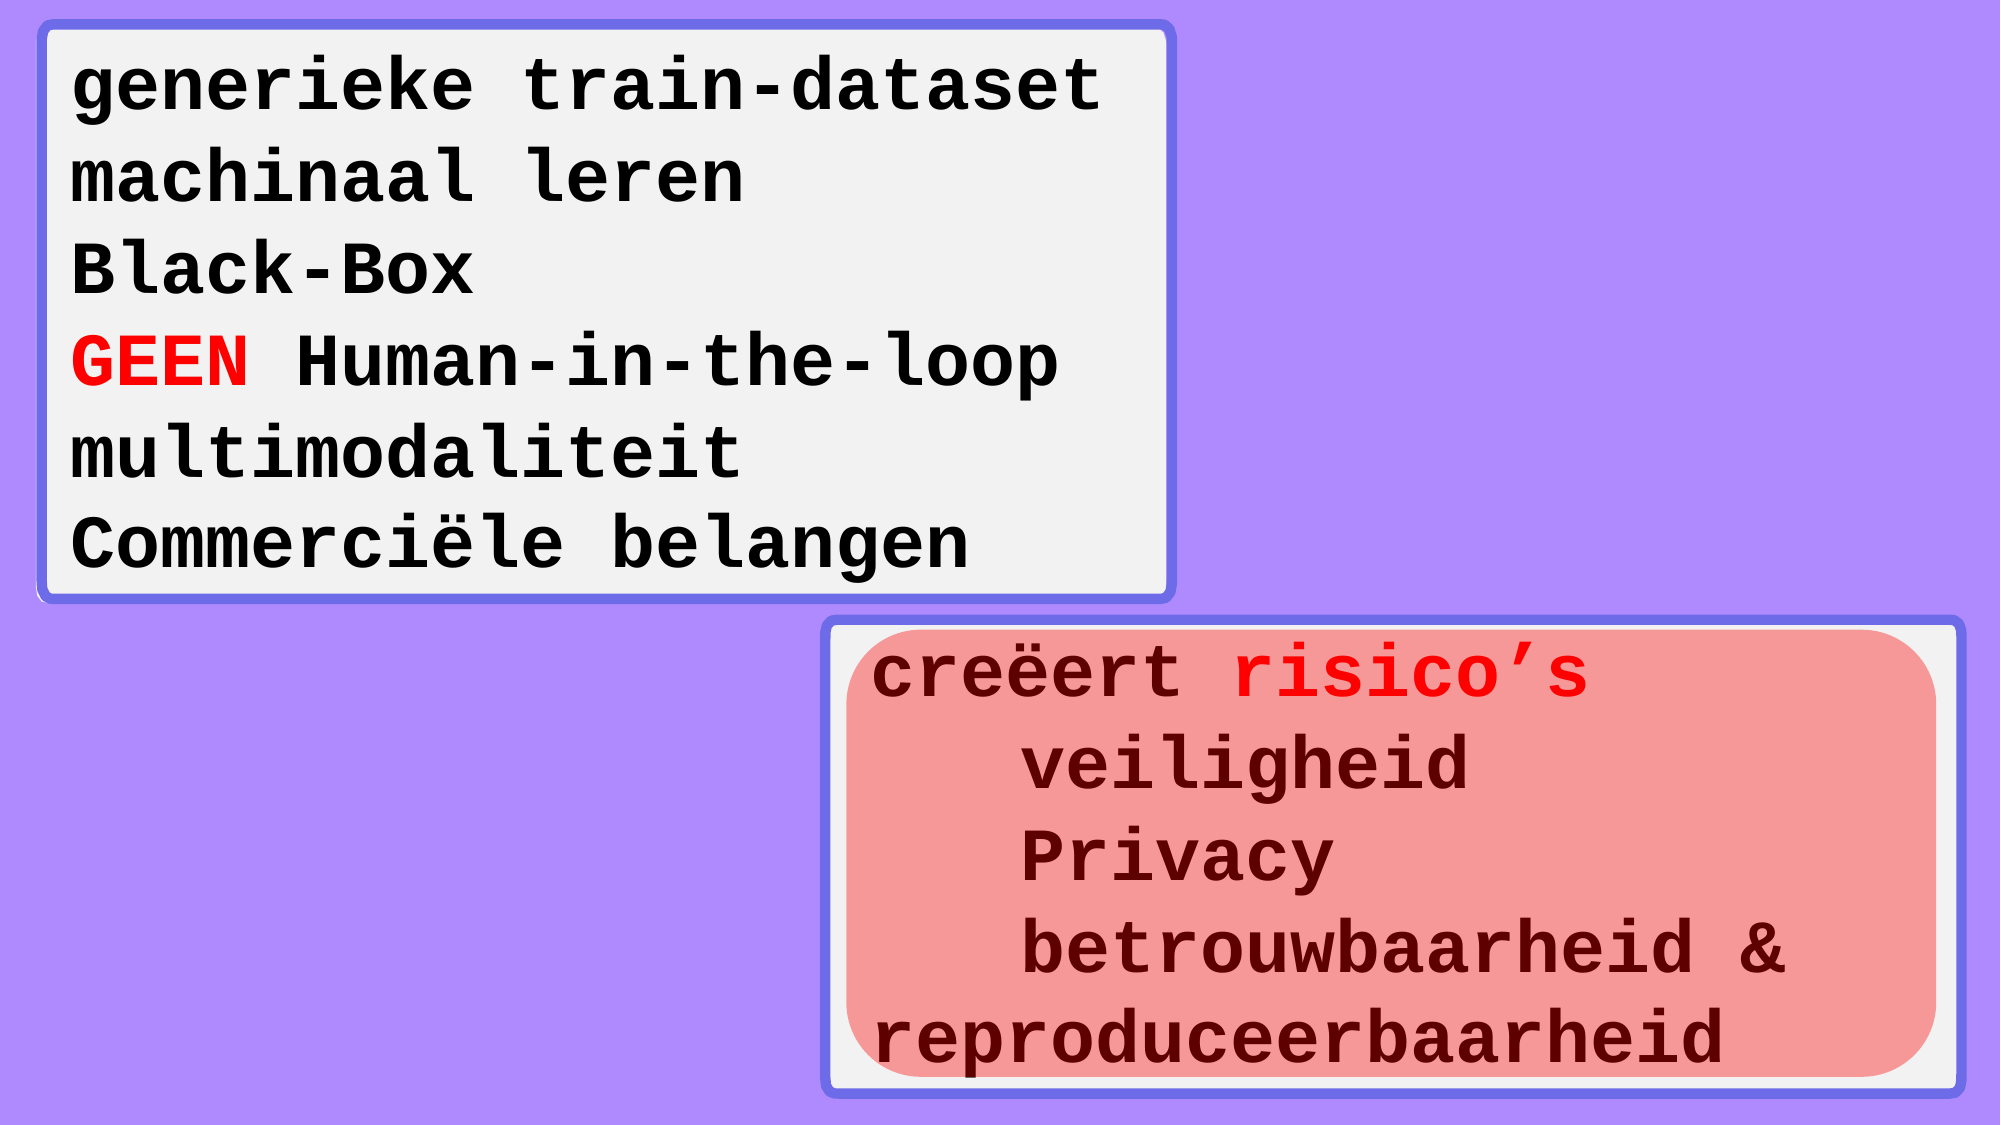

generieke train-dataset
machinaal leren
Black-Box
GEEN Human-in-the-loop
multimodaliteit
Commerciële belangen

creëert risico’s
	veiligheid
	Privacy
	betrouwbaarheid & 	reproduceerbaarheid